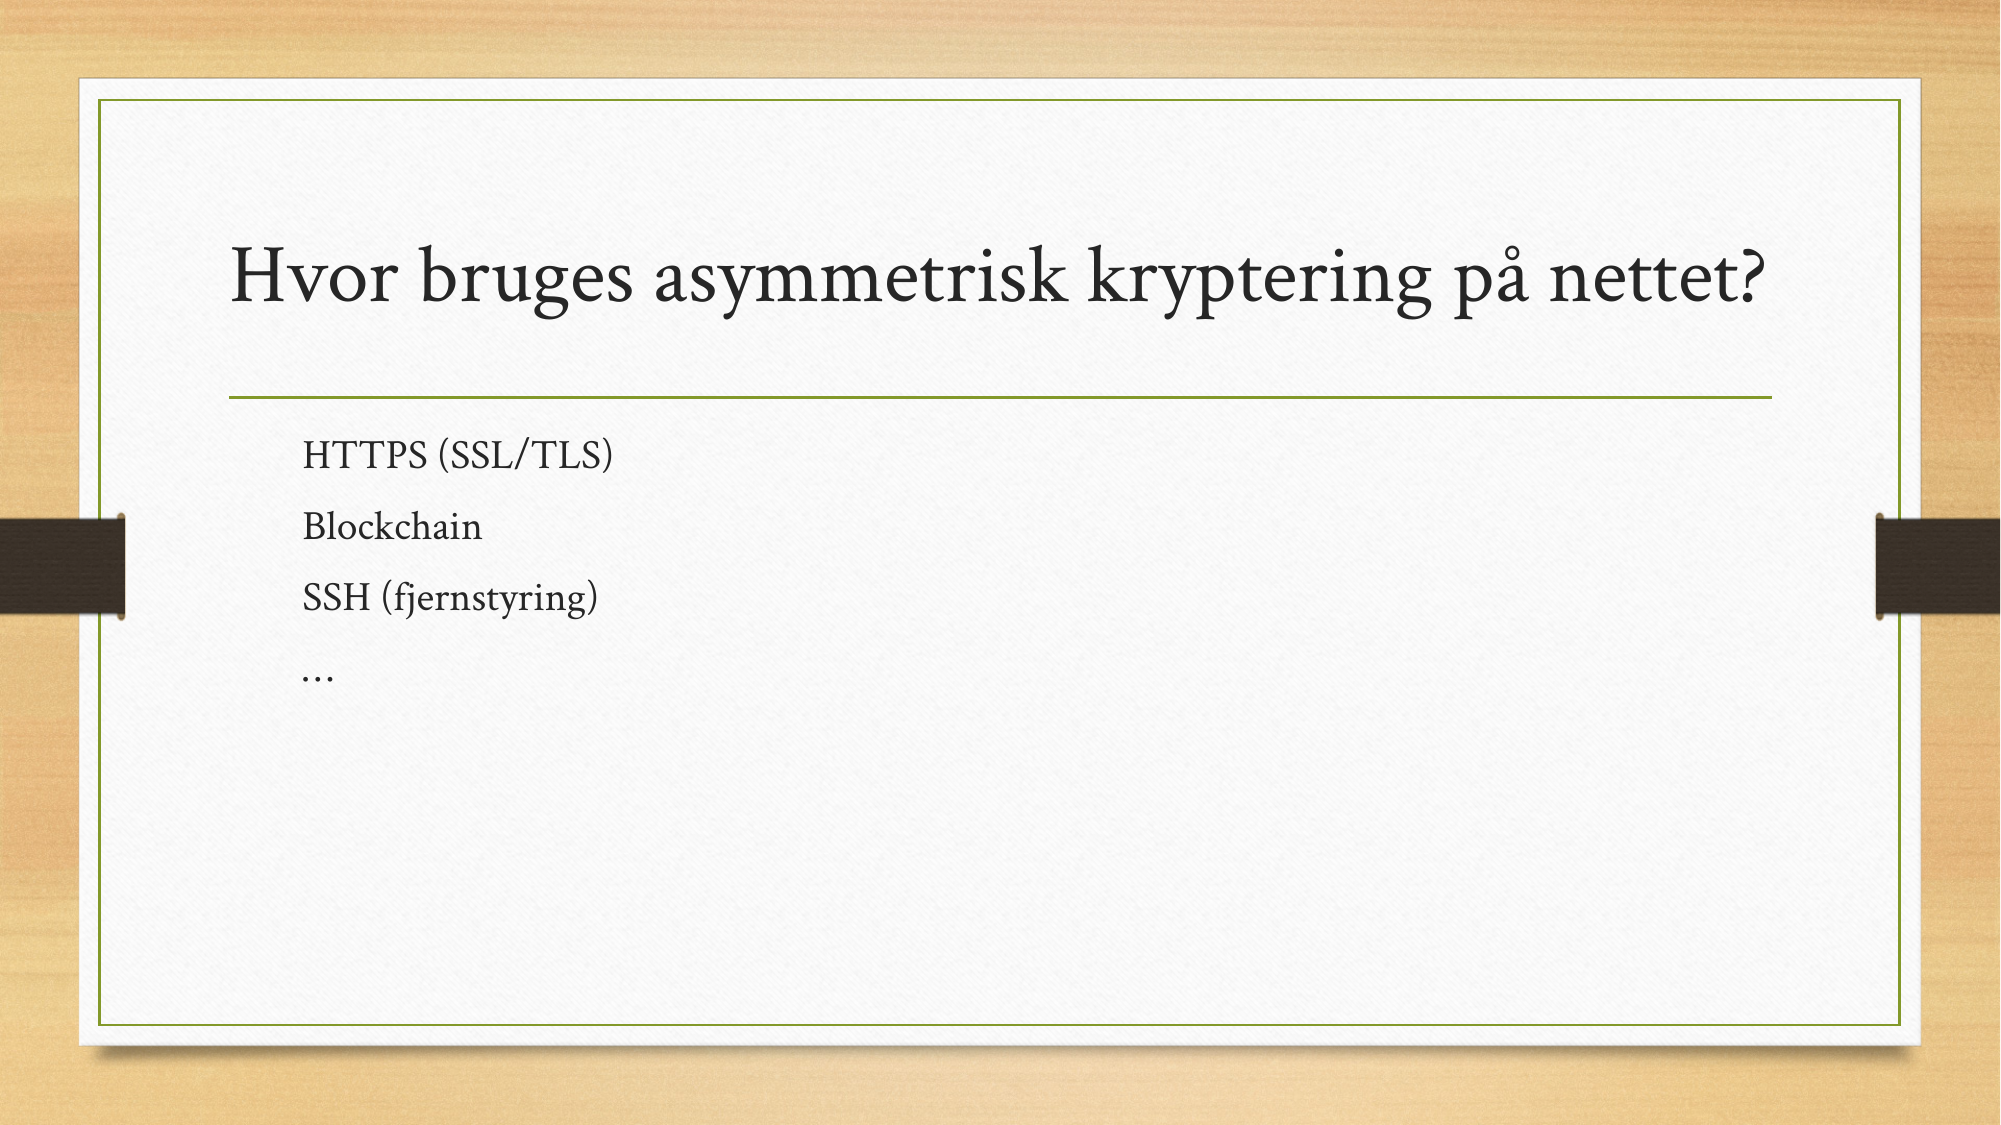

# Hvor bruges asymmetrisk kryptering på nettet?
HTTPS (SSL/TLS)
Blockchain
SSH (fjernstyring)
…